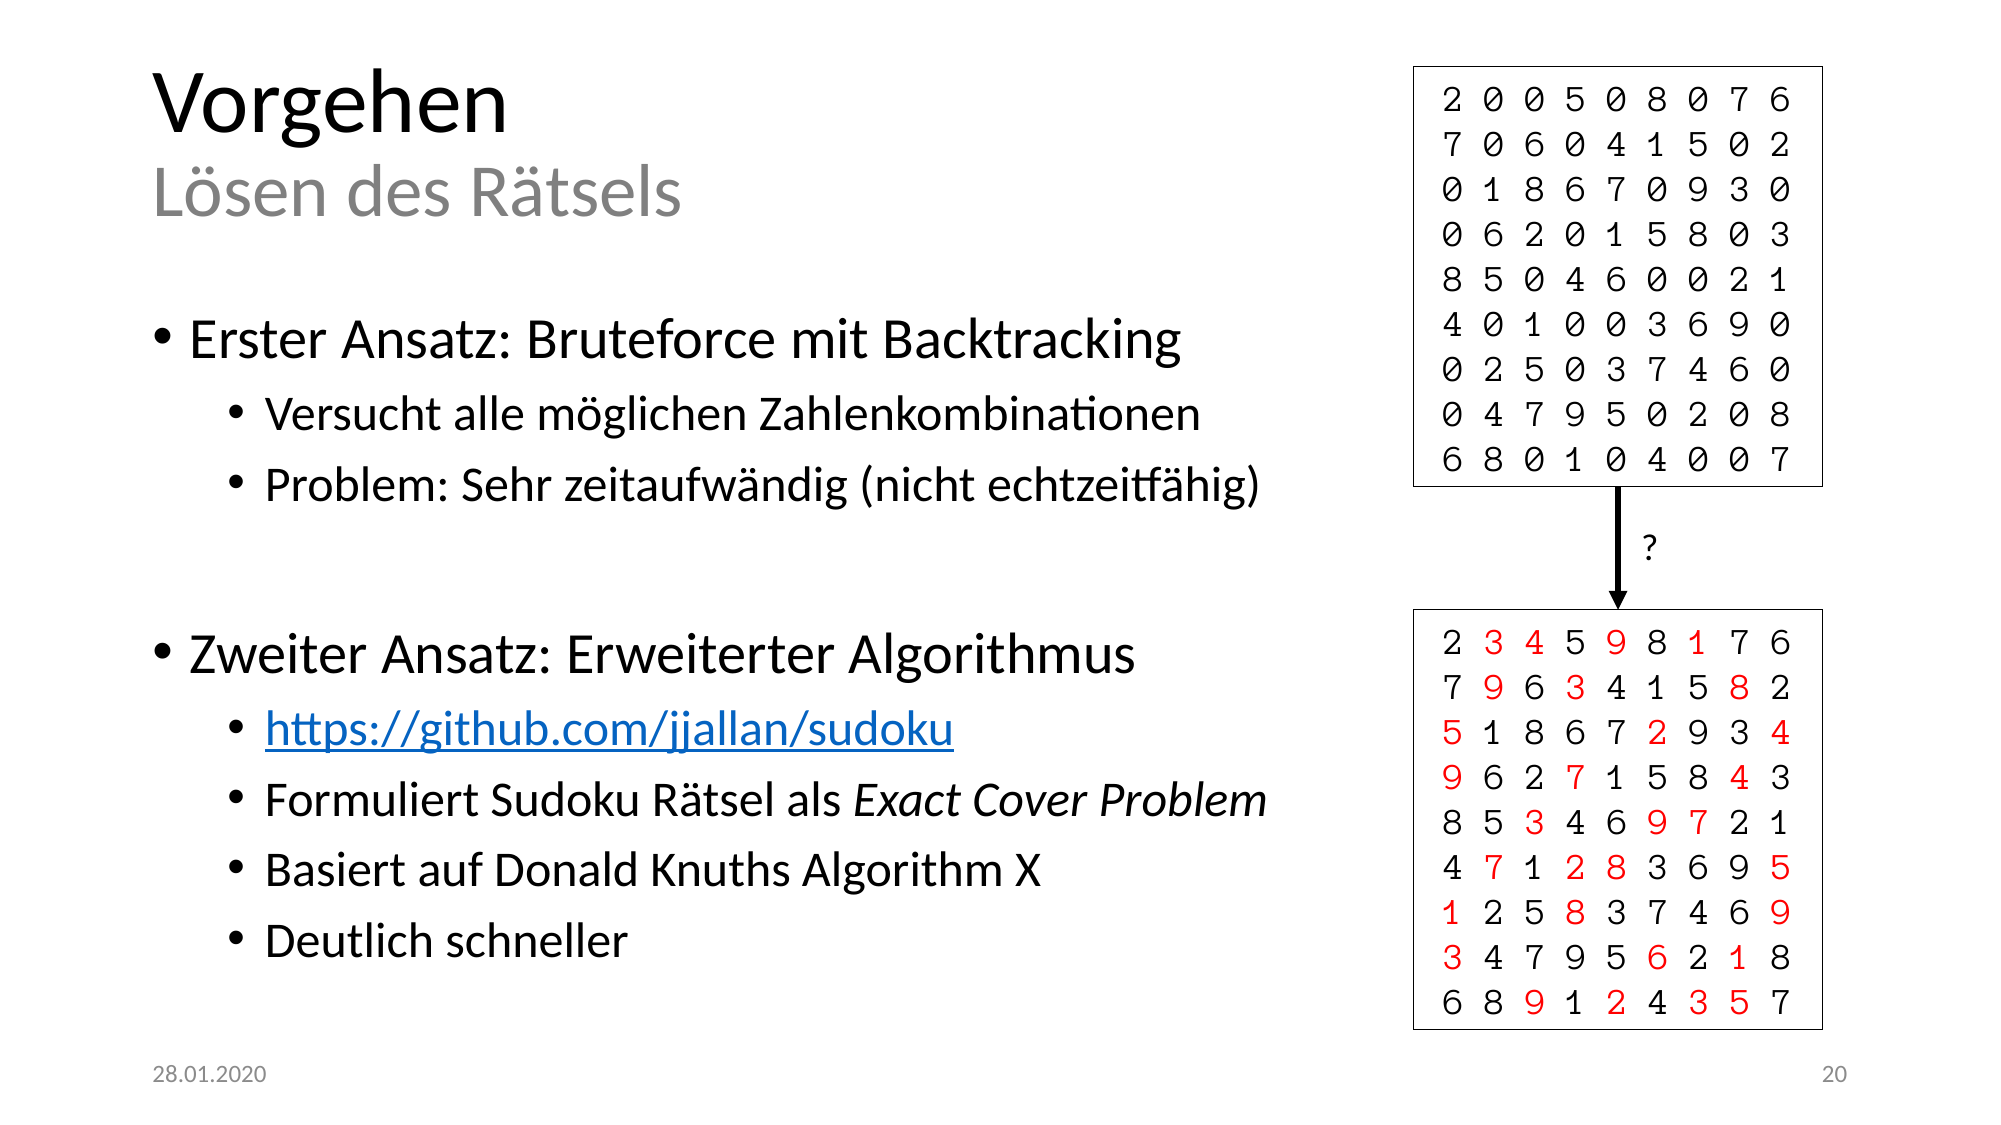

# Vorgehen Lösen des Rätsels
2 0 0 5 0 8 0 7 6
7 0 6 0 4 1 5 0 2
0 1 8 6 7 0 9 3 0
0 6 2 0 1 5 8 0 3
8 5 0 4 6 0 0 2 1
4 0 1 0 0 3 6 9 0
0 2 5 0 3 7 4 6 0
0 4 7 9 5 0 2 0 8
6 8 0 1 0 4 0 0 7
Erster Ansatz: Bruteforce mit Backtracking
Versucht alle möglichen Zahlenkombinationen
Problem: Sehr zeitaufwändig (nicht echtzeitfähig)

Zweiter Ansatz: Erweiterter Algorithmus
https://github.com/jjallan/sudoku
Formuliert Sudoku Rätsel als Exact Cover Problem
Basiert auf Donald Knuths Algorithm X
Deutlich schneller
?
2 3 4 5 9 8 1 7 6
7 9 6 3 4 1 5 8 2
5 1 8 6 7 2 9 3 4
9 6 2 7 1 5 8 4 3
8 5 3 4 6 9 7 2 1
4 7 1 2 8 3 6 9 5
1 2 5 8 3 7 4 6 9
3 4 7 9 5 6 2 1 8
6 8 9 1 2 4 3 5 7
28.01.2020
20